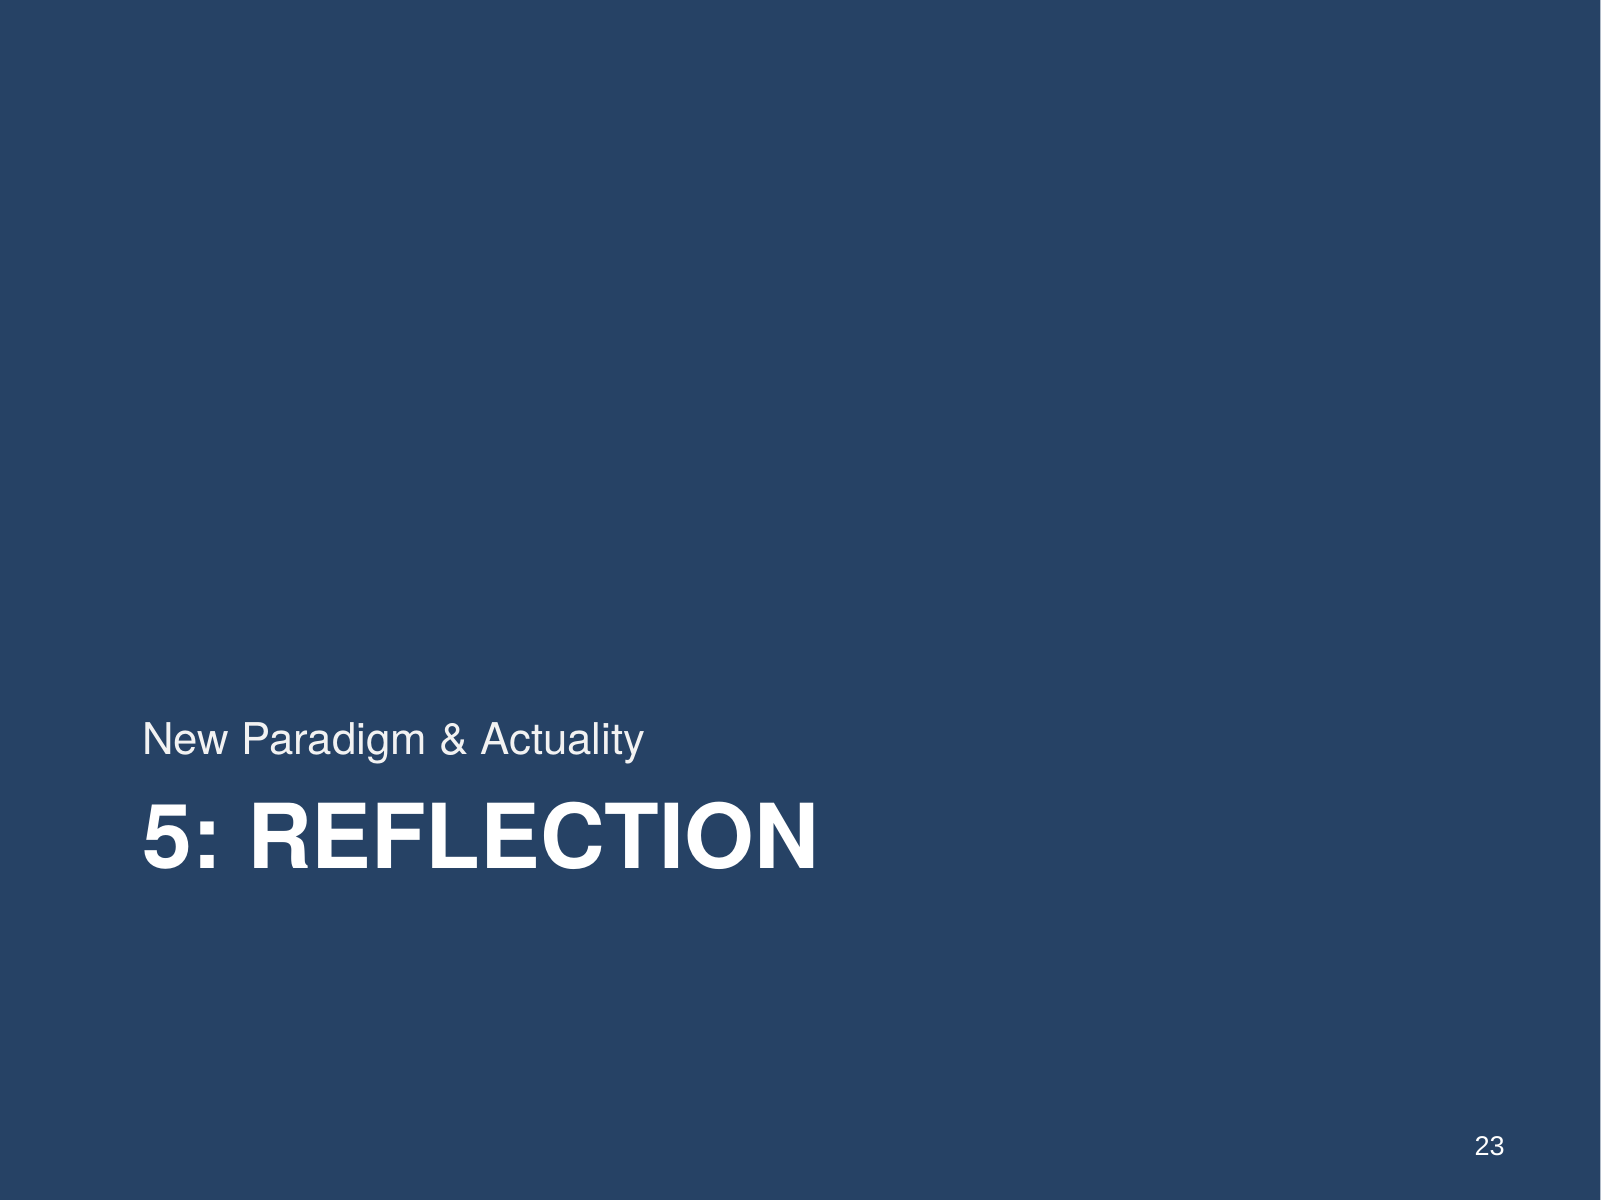

New Paradigm & Actuality
# 5: Reflection
23